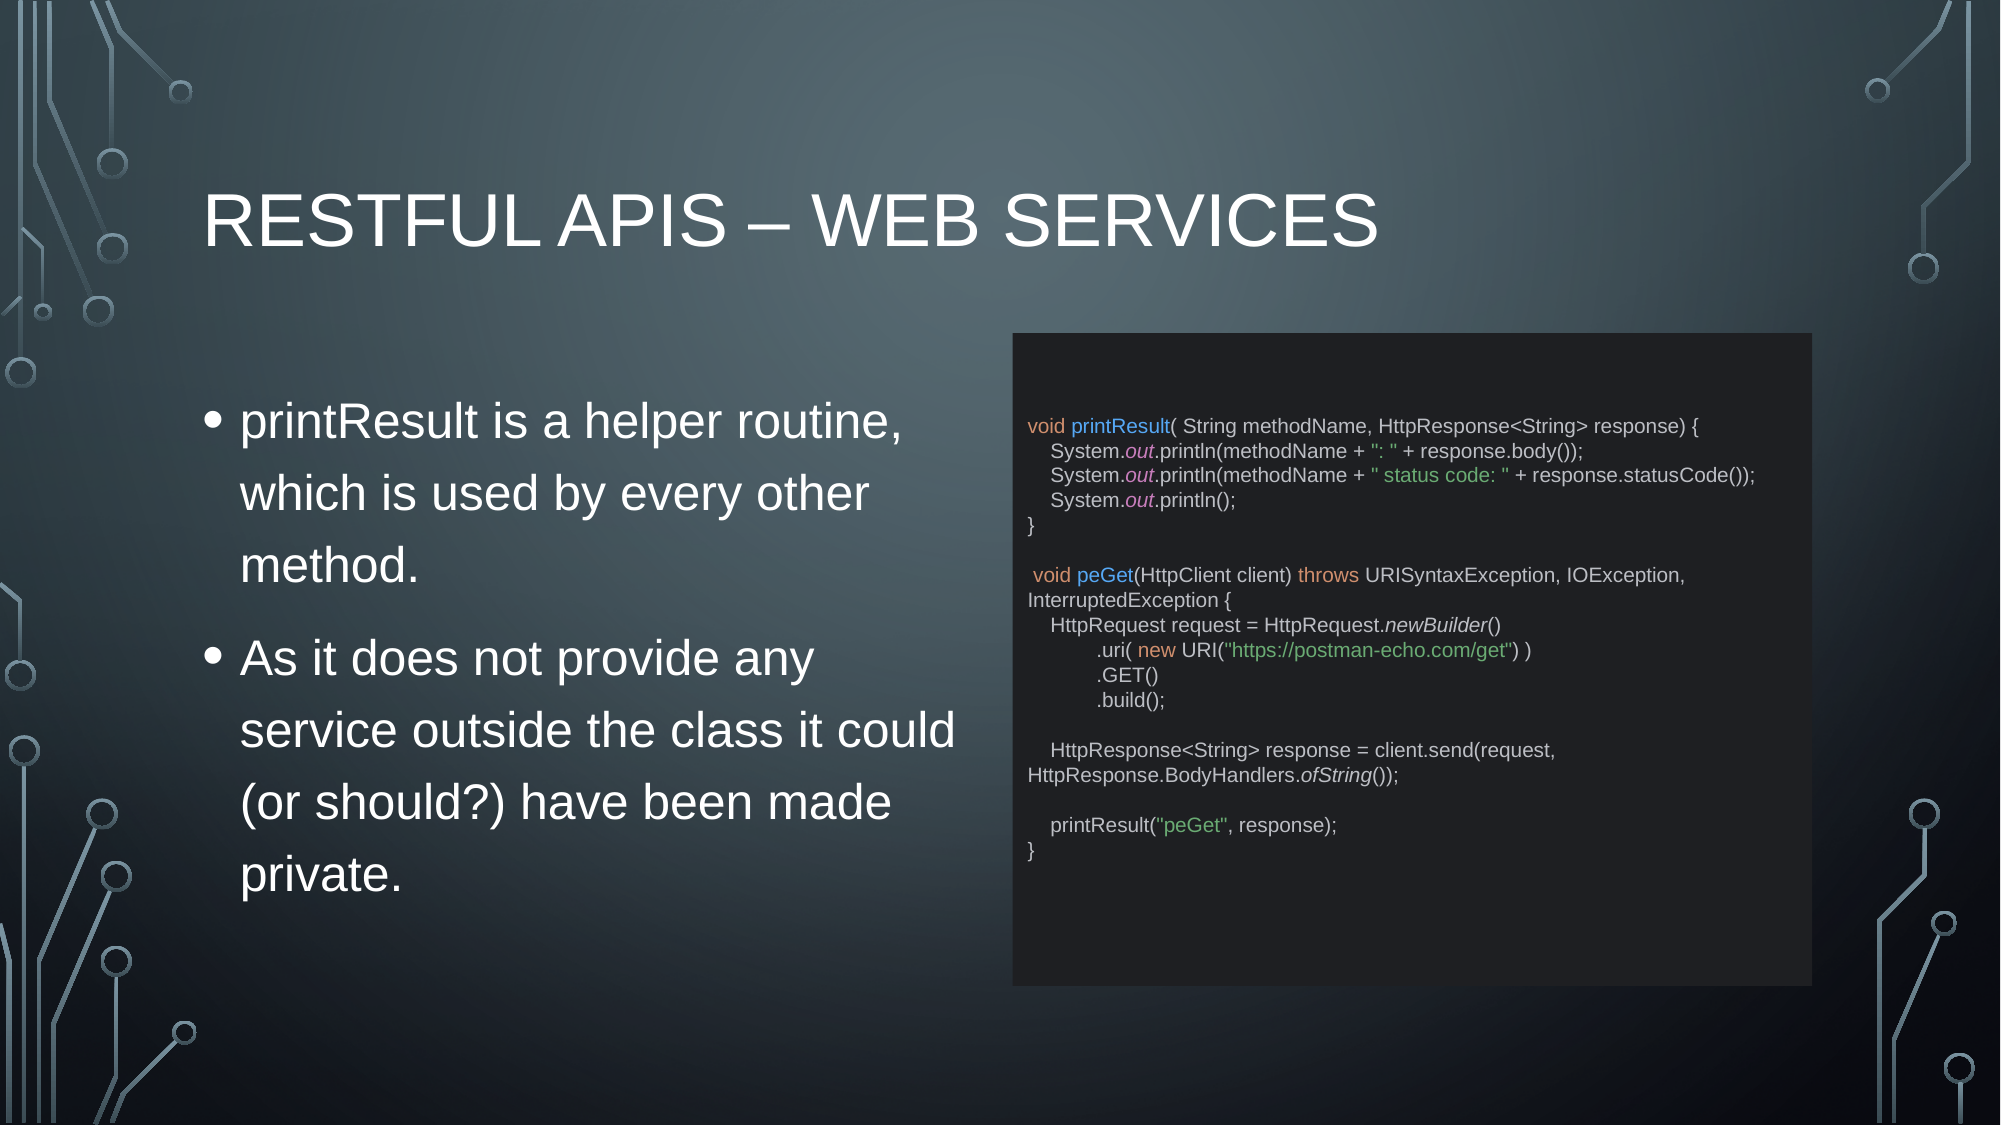

# Restful APIs – Web Services
Part 3
printResult is a helper routine, which is used by every other method.
As it does not provide any service outside the class it could (or should?) have been made private.
void printResult( String methodName, HttpResponse<String> response) {
    System.out.println(methodName + ": " + response.body());
    System.out.println(methodName + " status code: " + response.statusCode());
    System.out.println();
}
 void peGet(HttpClient client) throws URISyntaxException, IOException, InterruptedException {
    HttpRequest request = HttpRequest.newBuilder()
            .uri( new URI("https://postman-echo.com/get") )
            .GET()
            .build();
    HttpResponse<String> response = client.send(request, HttpResponse.BodyHandlers.ofString());
    printResult("peGet", response);
}